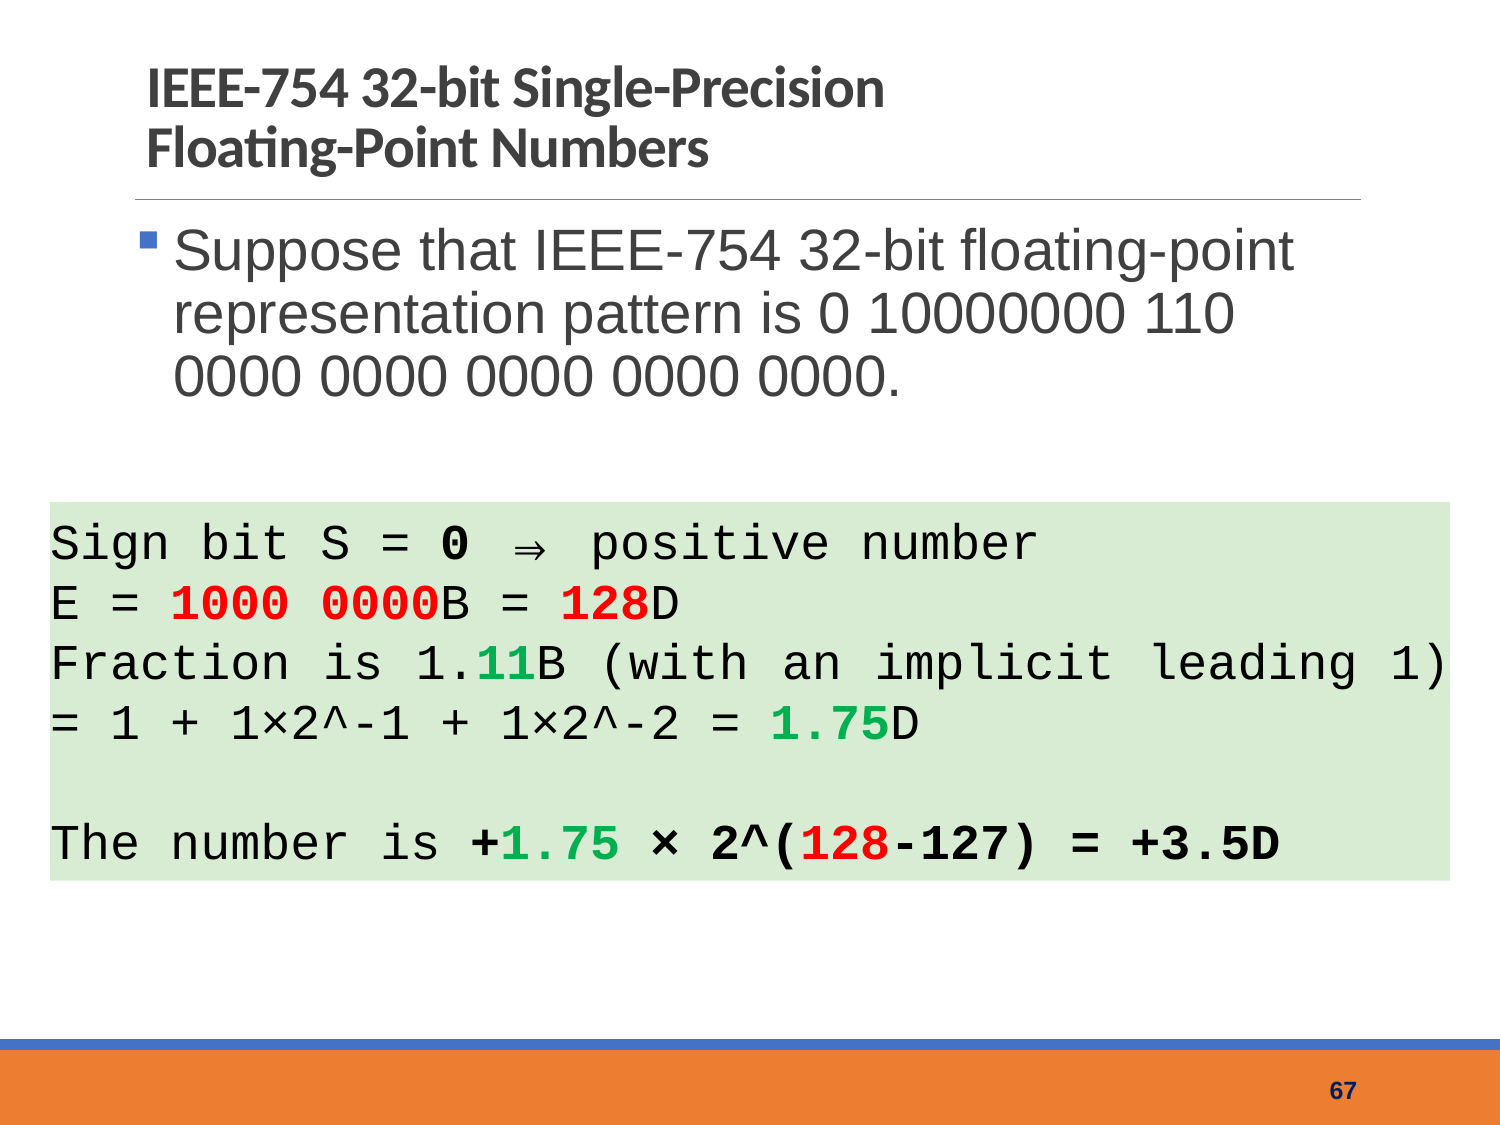

# IEEE-754 32-bit Single-Precision Floating-Point Numbers
Suppose that IEEE-754 32-bit floating-point representation pattern is 0 10000000 110 0000 0000 0000 0000 0000.

Sign bit S = 0 ⇒ positive number
E = 1000 0000B = 128D
Fraction is 1.11B (with an implicit leading 1) = 1 + 1×2^-1 + 1×2^-2 = 1.75D

The number is +1.75 × 2^(128-127) = +3.5D
67